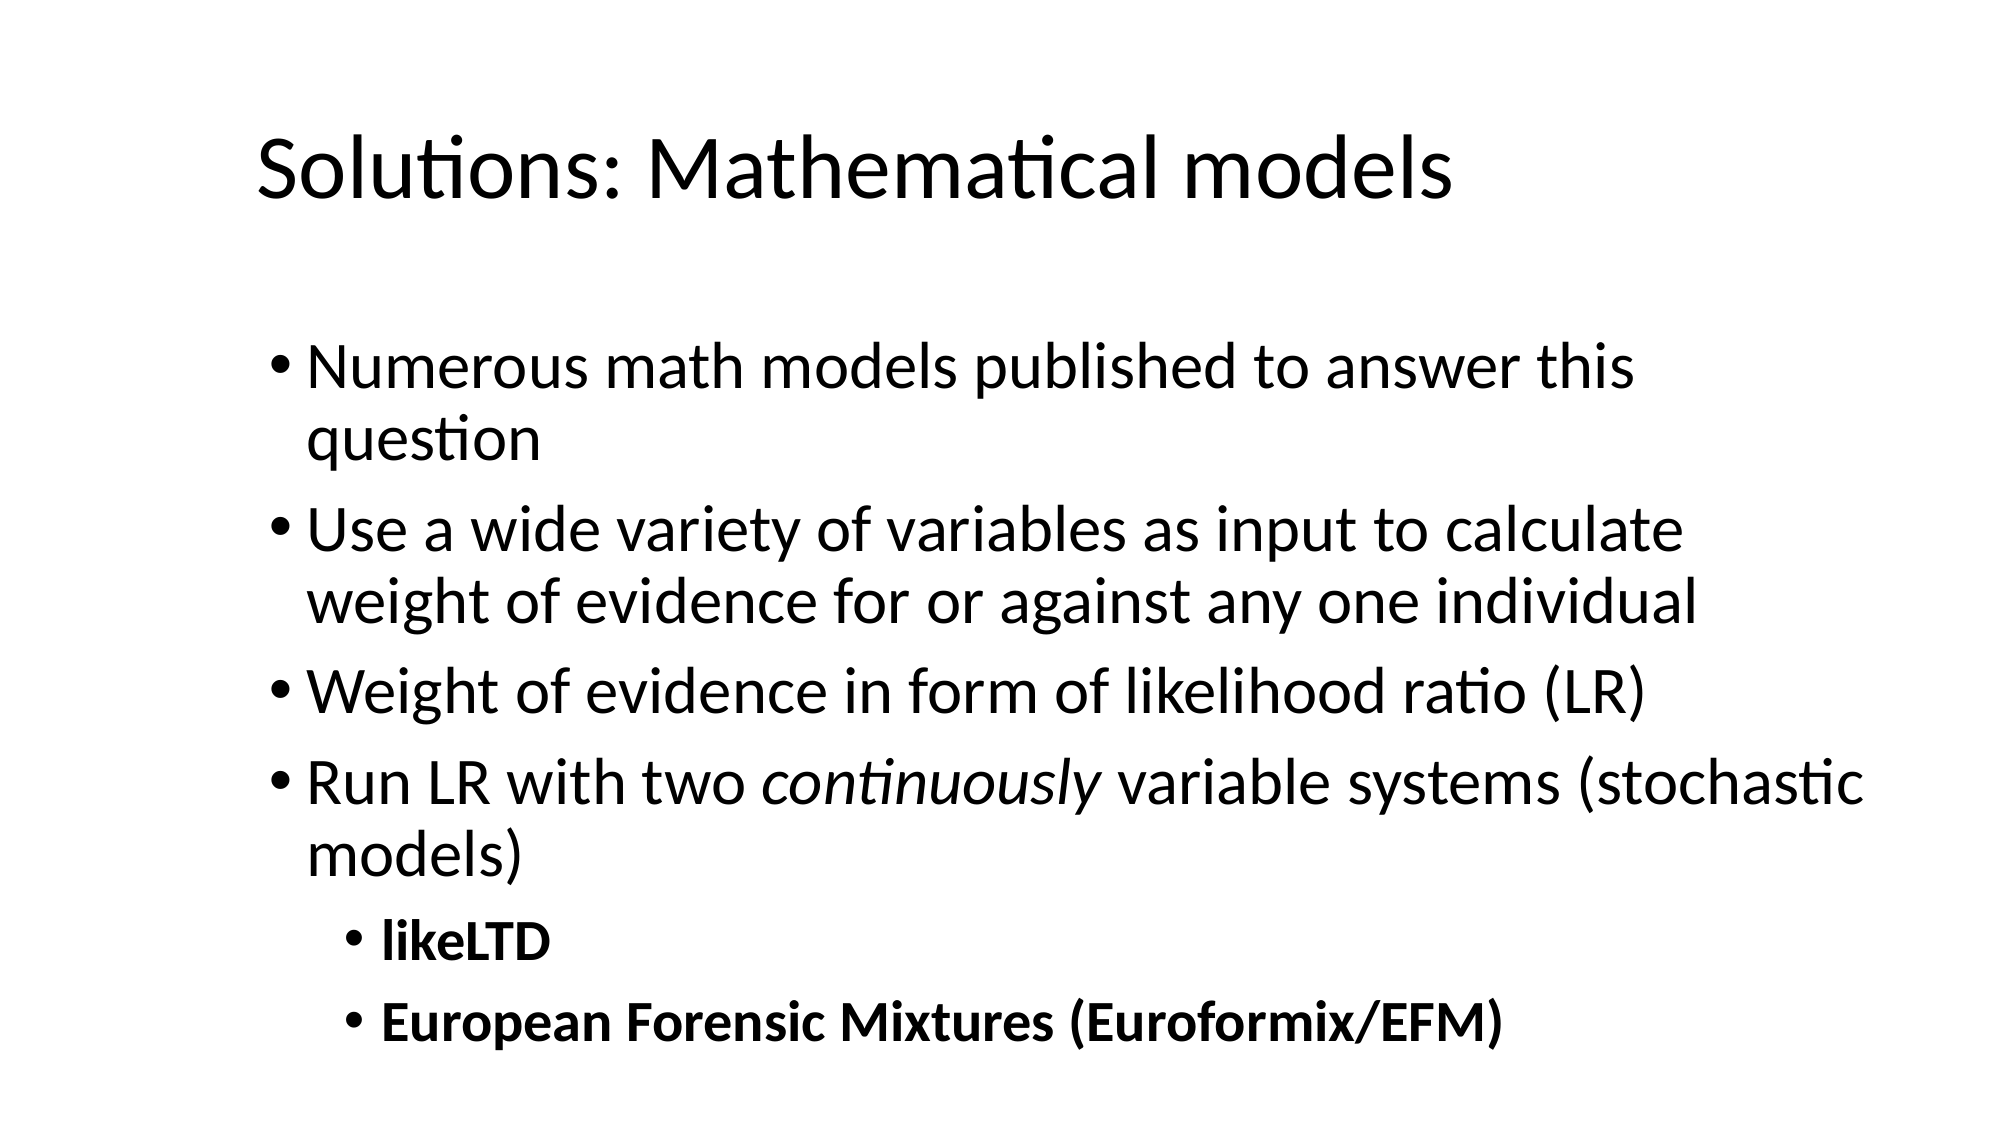

Solutions: Mathematical models
Numerous math models published to answer this question
Use a wide variety of variables as input to calculate weight of evidence for or against any one individual
Weight of evidence in form of likelihood ratio (LR)
Run LR with two continuously variable systems (stochastic models)
likeLTD
European Forensic Mixtures (Euroformix/EFM)